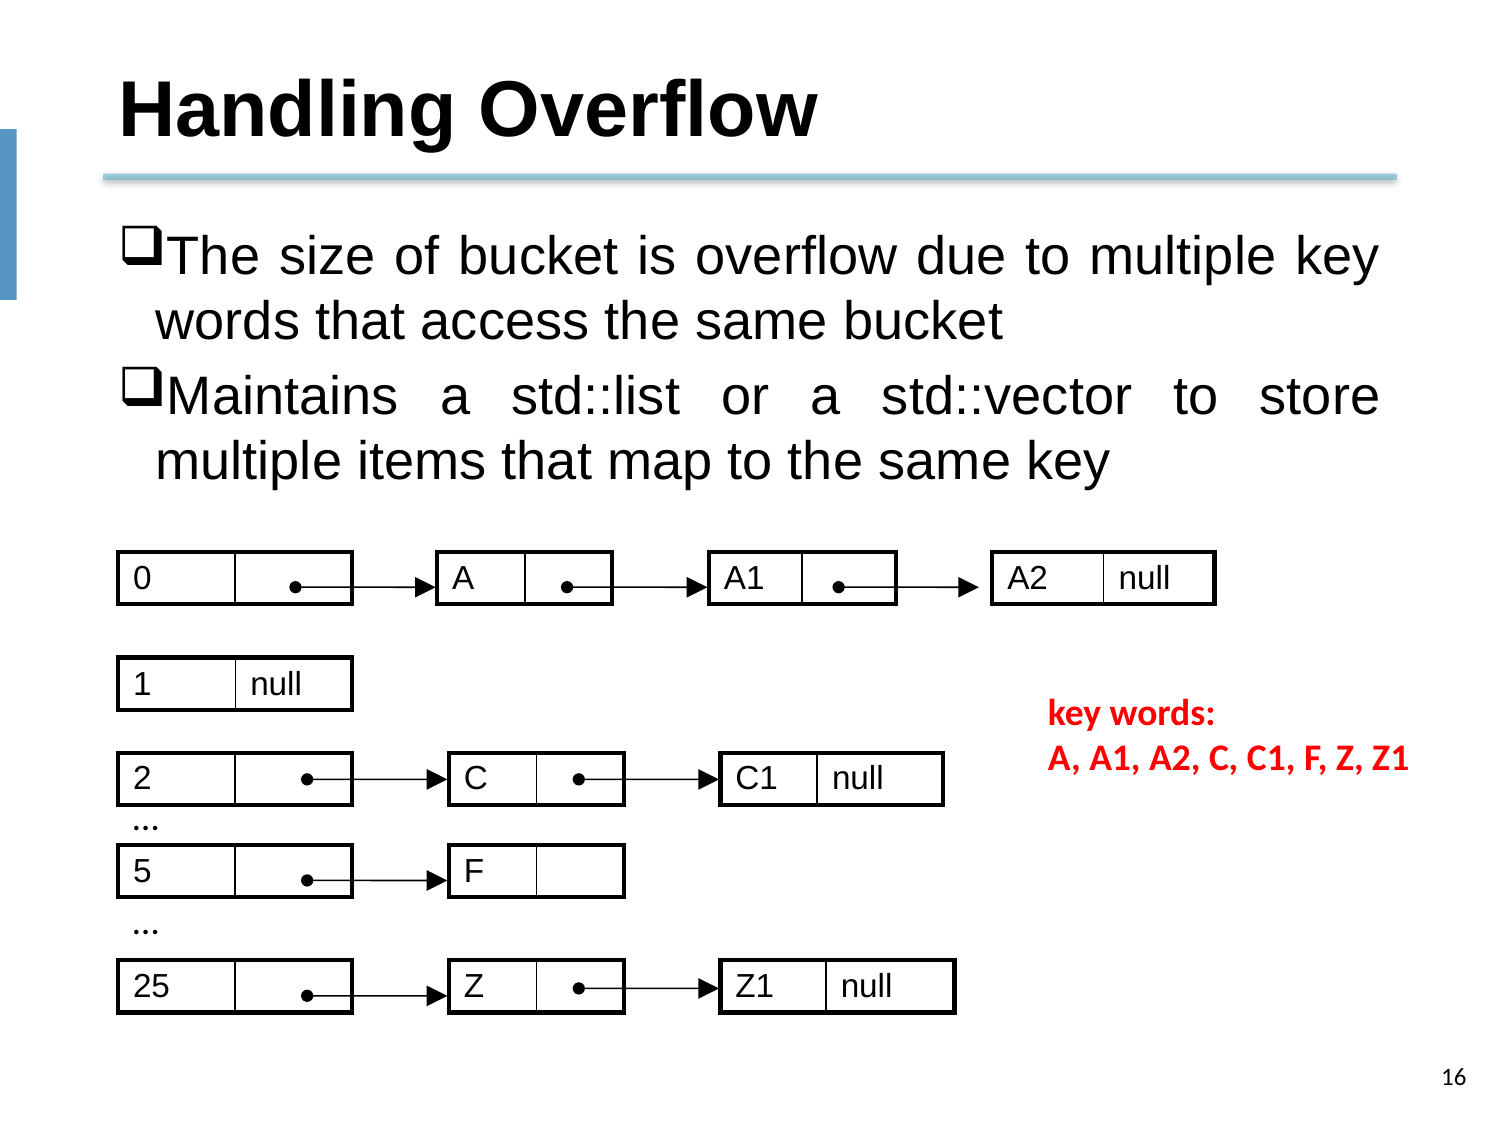

# Handling Overflow
The size of bucket is overflow due to multiple key words that access the same bucket
Maintains a std::list or a std::vector to store multiple items that map to the same key

| 0 |  |
| --- | --- |
| A |  |
| --- | --- |
| A1 |  |
| --- | --- |
| A2 | null |
| --- | --- |

| 1 | null |
| --- | --- |
key words:
A, A1, A2, C, C1, F, Z, Z1
| 2 |  |
| --- | --- |
| C |  |
| --- | --- |
| C1 | null |
| --- | --- |

…
| 5 |  |
| --- | --- |
| F |  |
| --- | --- |

…
| 25 |  |
| --- | --- |
| Z |  |
| --- | --- |
| Z1 | null |
| --- | --- |

16